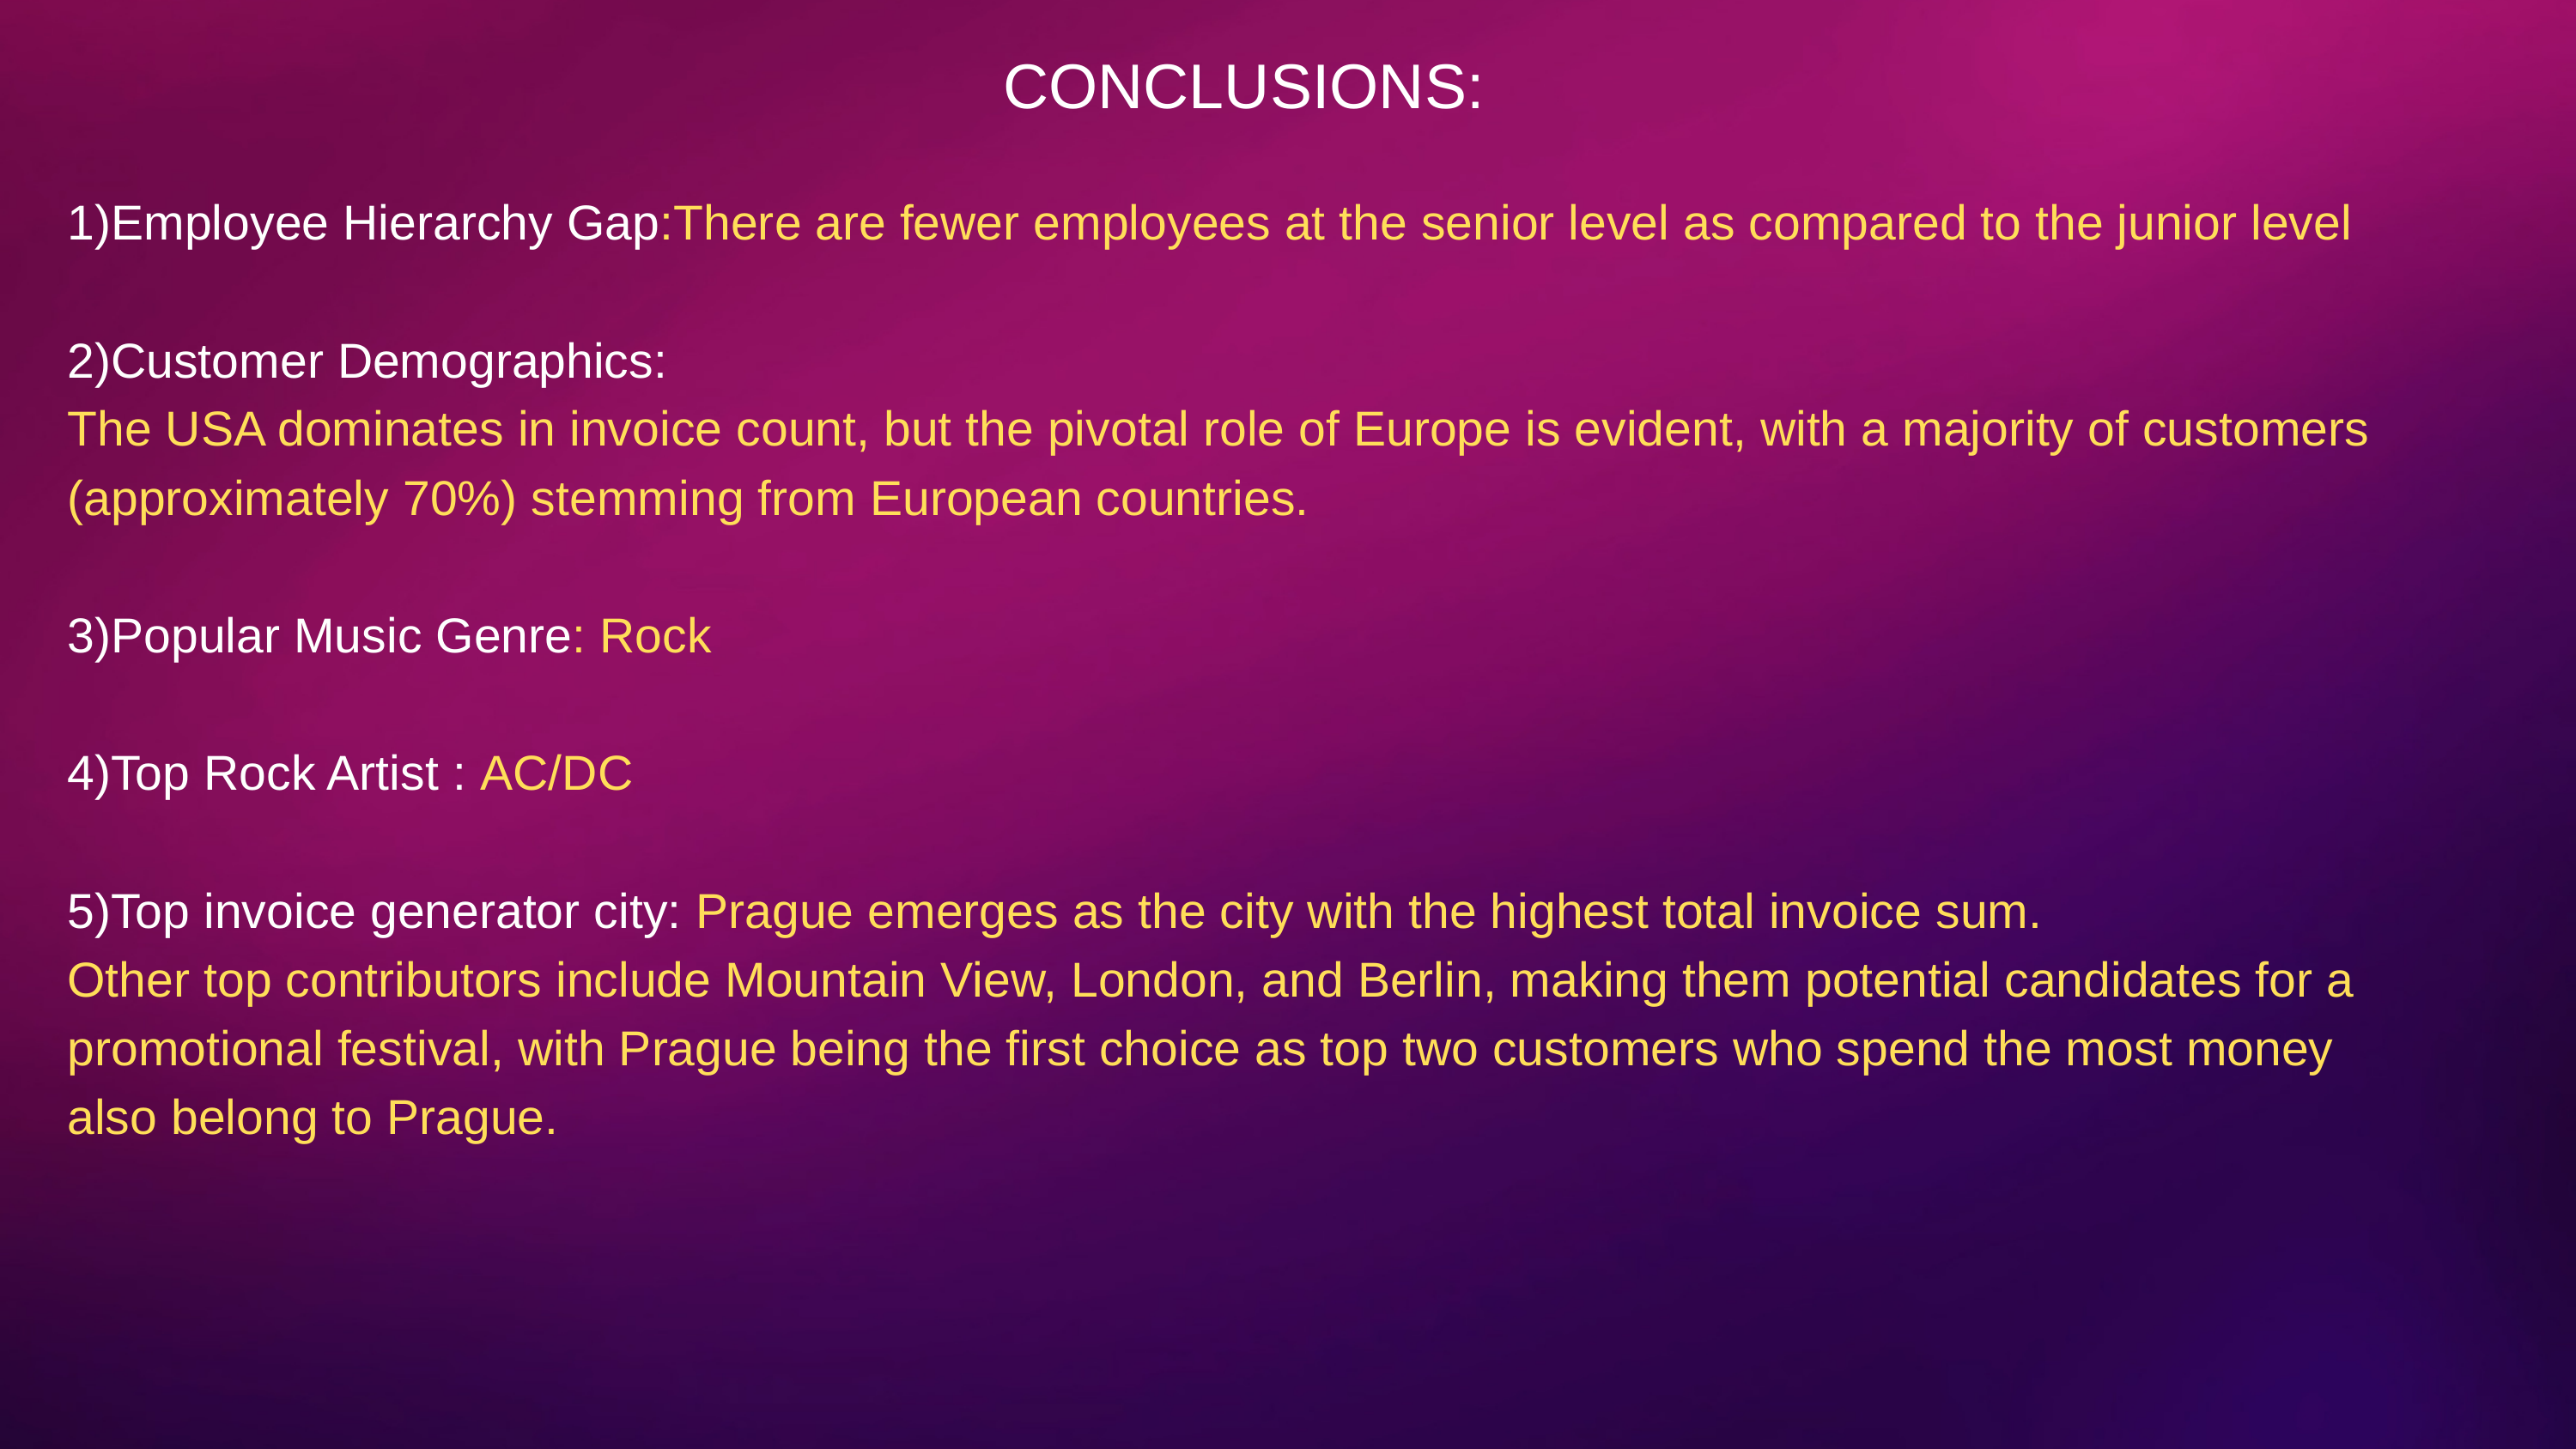

CONCLUSIONS:
1)Employee Hierarchy Gap:There are fewer employees at the senior level as compared to the junior level

2)Customer Demographics:
The USA dominates in invoice count, but the pivotal role of Europe is evident, with a majority of customers (approximately 70%) stemming from European countries.

3)Popular Music Genre: Rock

4)Top Rock Artist : AC/DC

5)Top invoice generator city: Prague emerges as the city with the highest total invoice sum.
Other top contributors include Mountain View, London, and Berlin, making them potential candidates for a promotional festival, with Prague being the first choice as top two customers who spend the most money also belong to Prague.